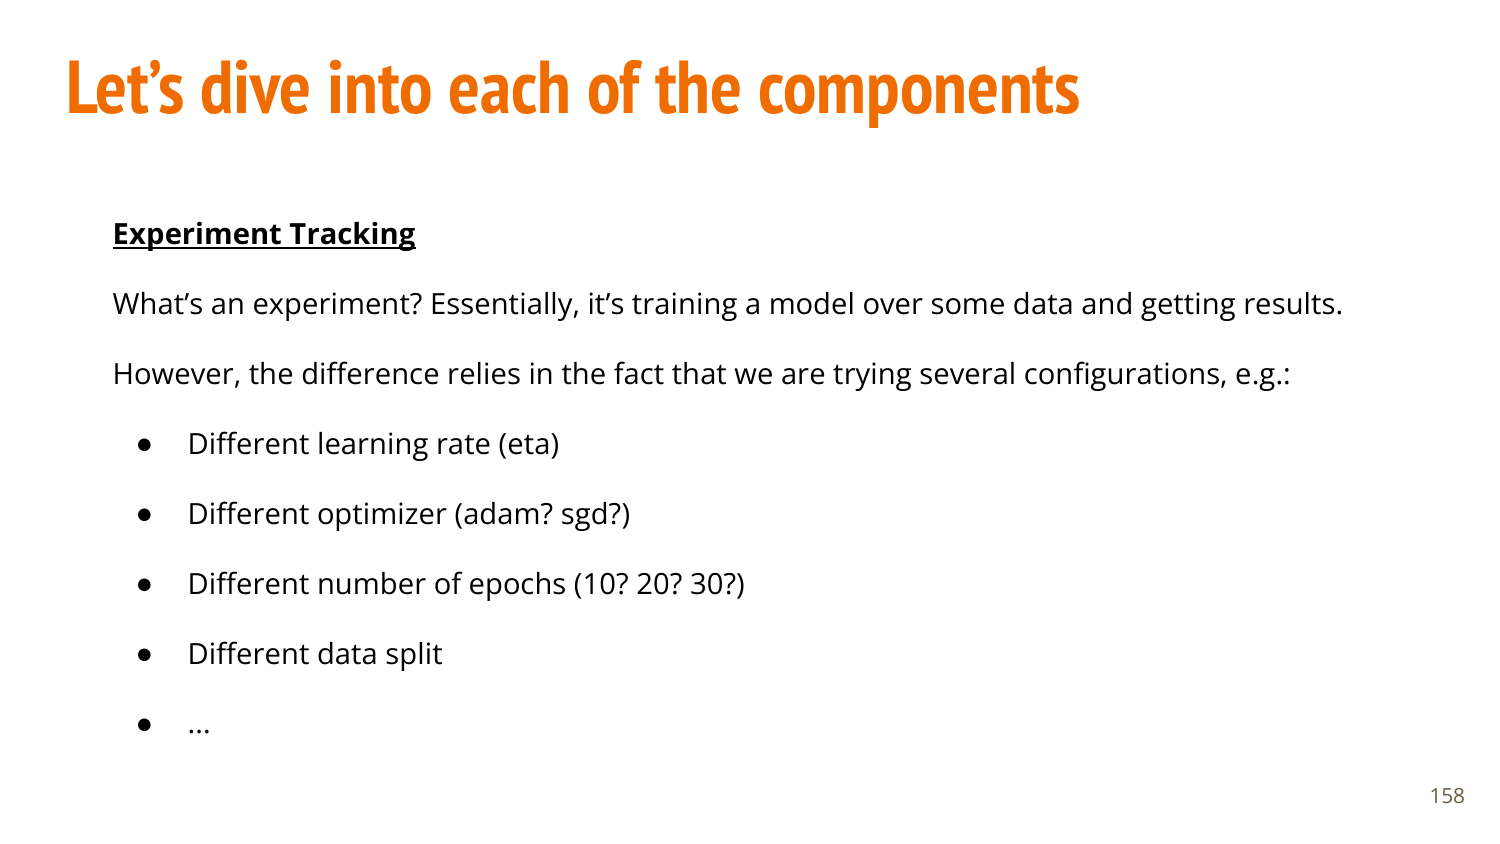

# Let’s dive into each of the components
Experiment Tracking
What’s an experiment? Essentially, it’s training a model over some data and getting results.
However, the difference relies in the fact that we are trying several configurations, e.g.:
Different learning rate (eta)
Different optimizer (adam? sgd?)
Different number of epochs (10? 20? 30?)
Different data split
...
158